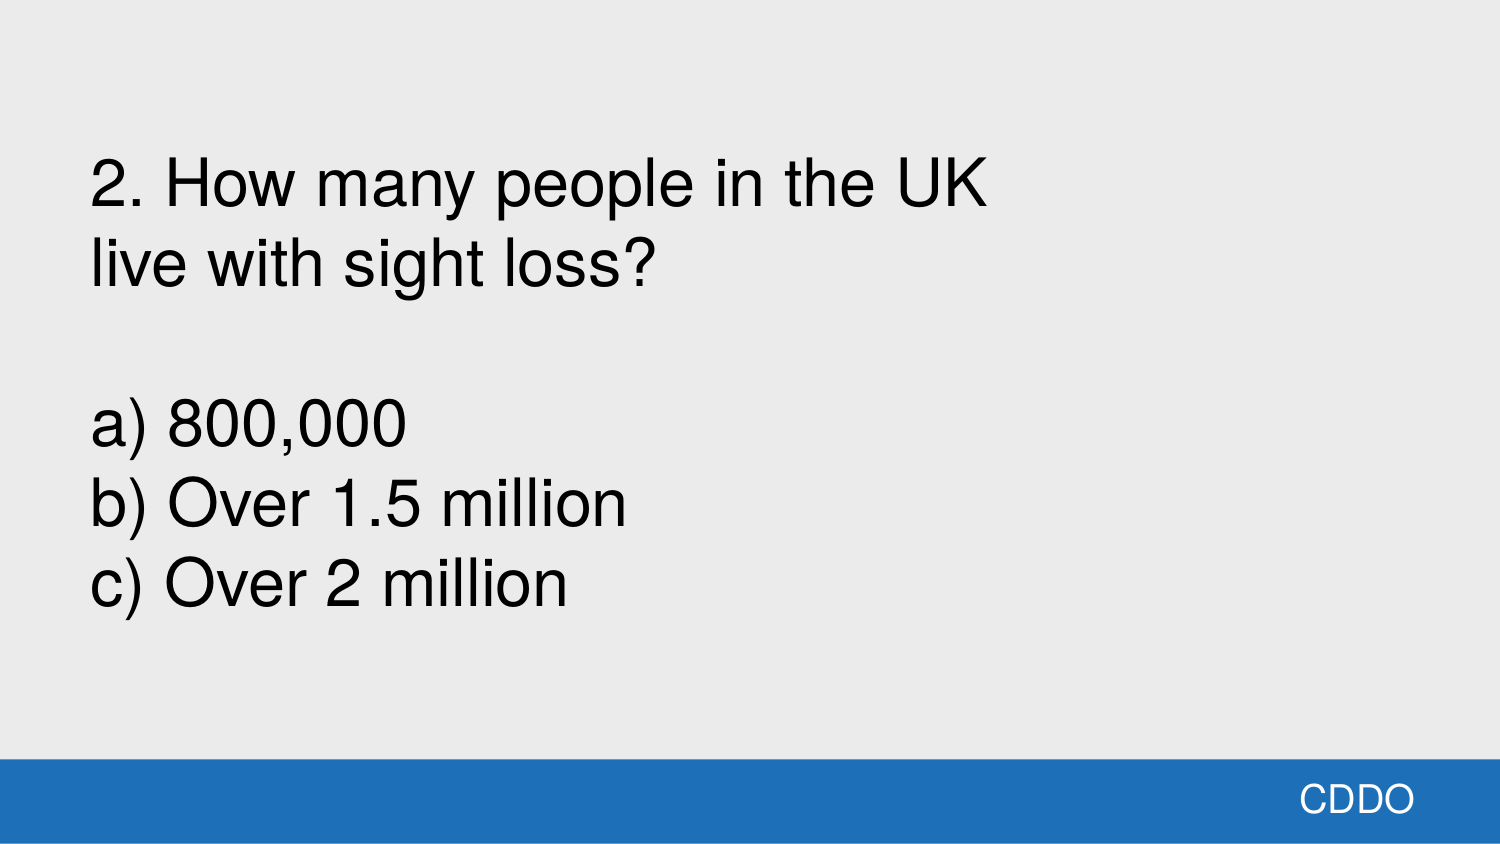

2. How many people in the UK
live with sight loss?

a) 800,000
b) Over 1.5 million
c) Over 2 million